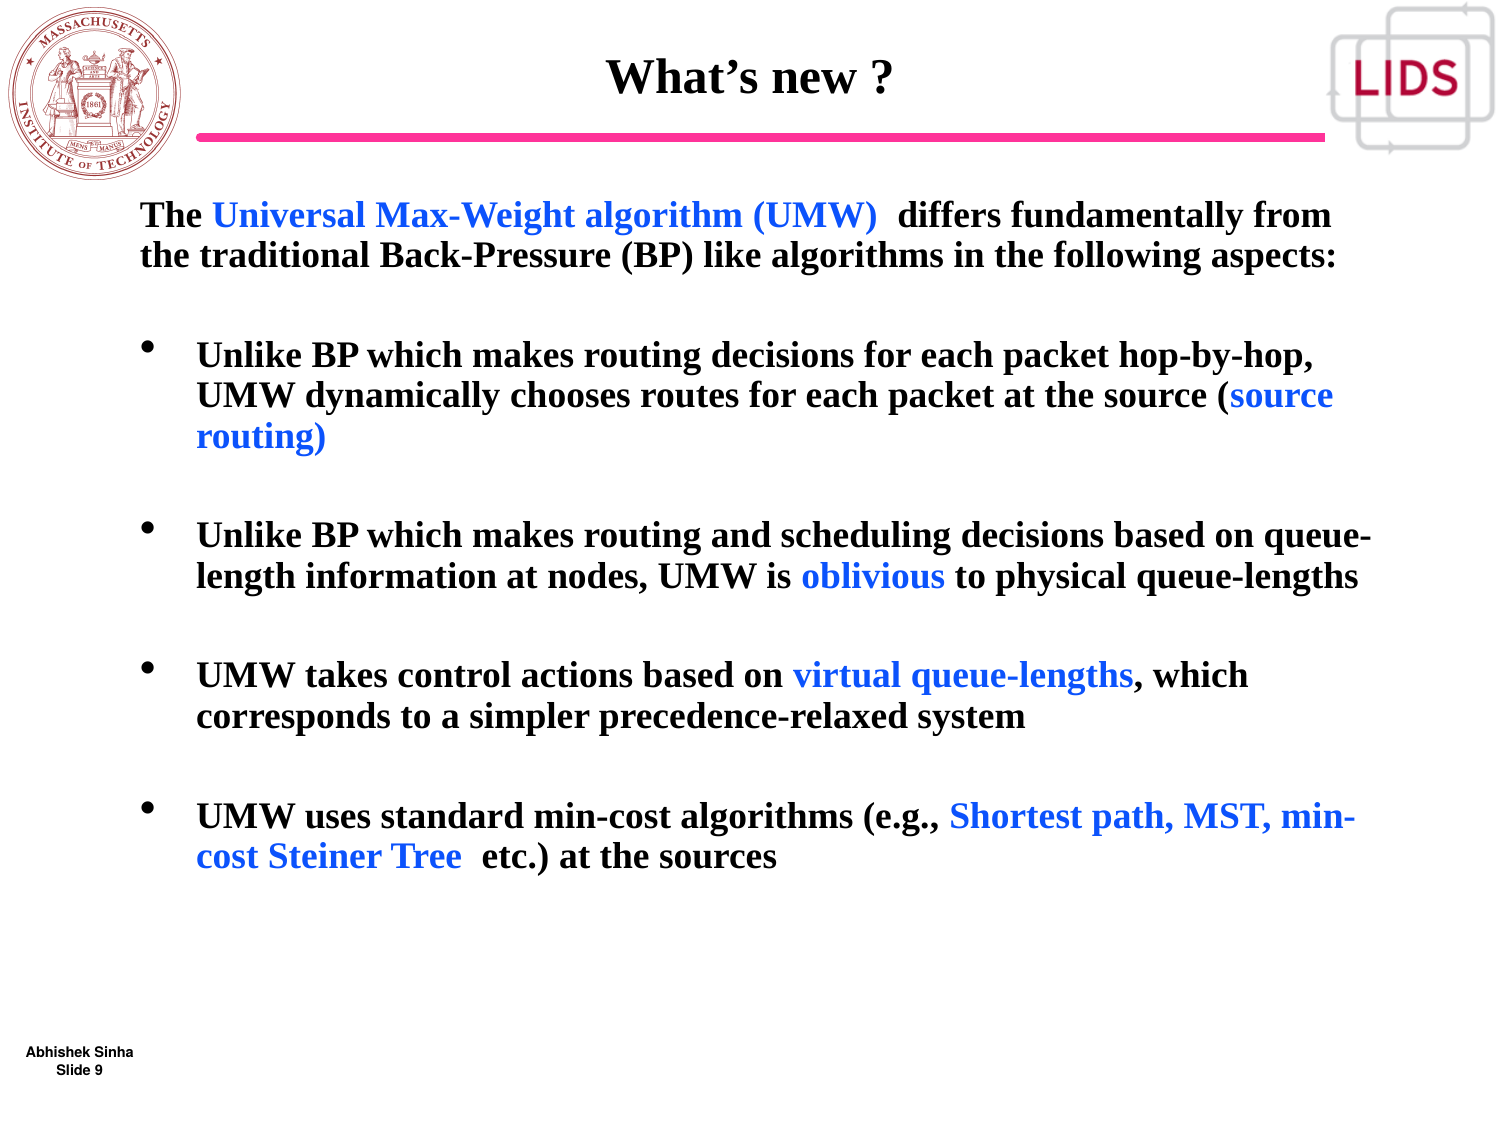

# What’s new ?
The Universal Max-Weight algorithm (UMW)  differs fundamentally from the traditional Back-Pressure (BP) like algorithms in the following aspects:

Unlike BP which makes routing decisions for each packet hop-by-hop, UMW dynamically chooses routes for each packet at the source (source routing)

Unlike BP which makes routing and scheduling decisions based on queue-length information at nodes, UMW is oblivious to physical queue-lengths

UMW takes control actions based on virtual queue-lengths, which corresponds to a simpler precedence-relaxed system

UMW uses standard min-cost algorithms (e.g., Shortest path, MST, min-cost Steiner Tree  etc.) at the sources